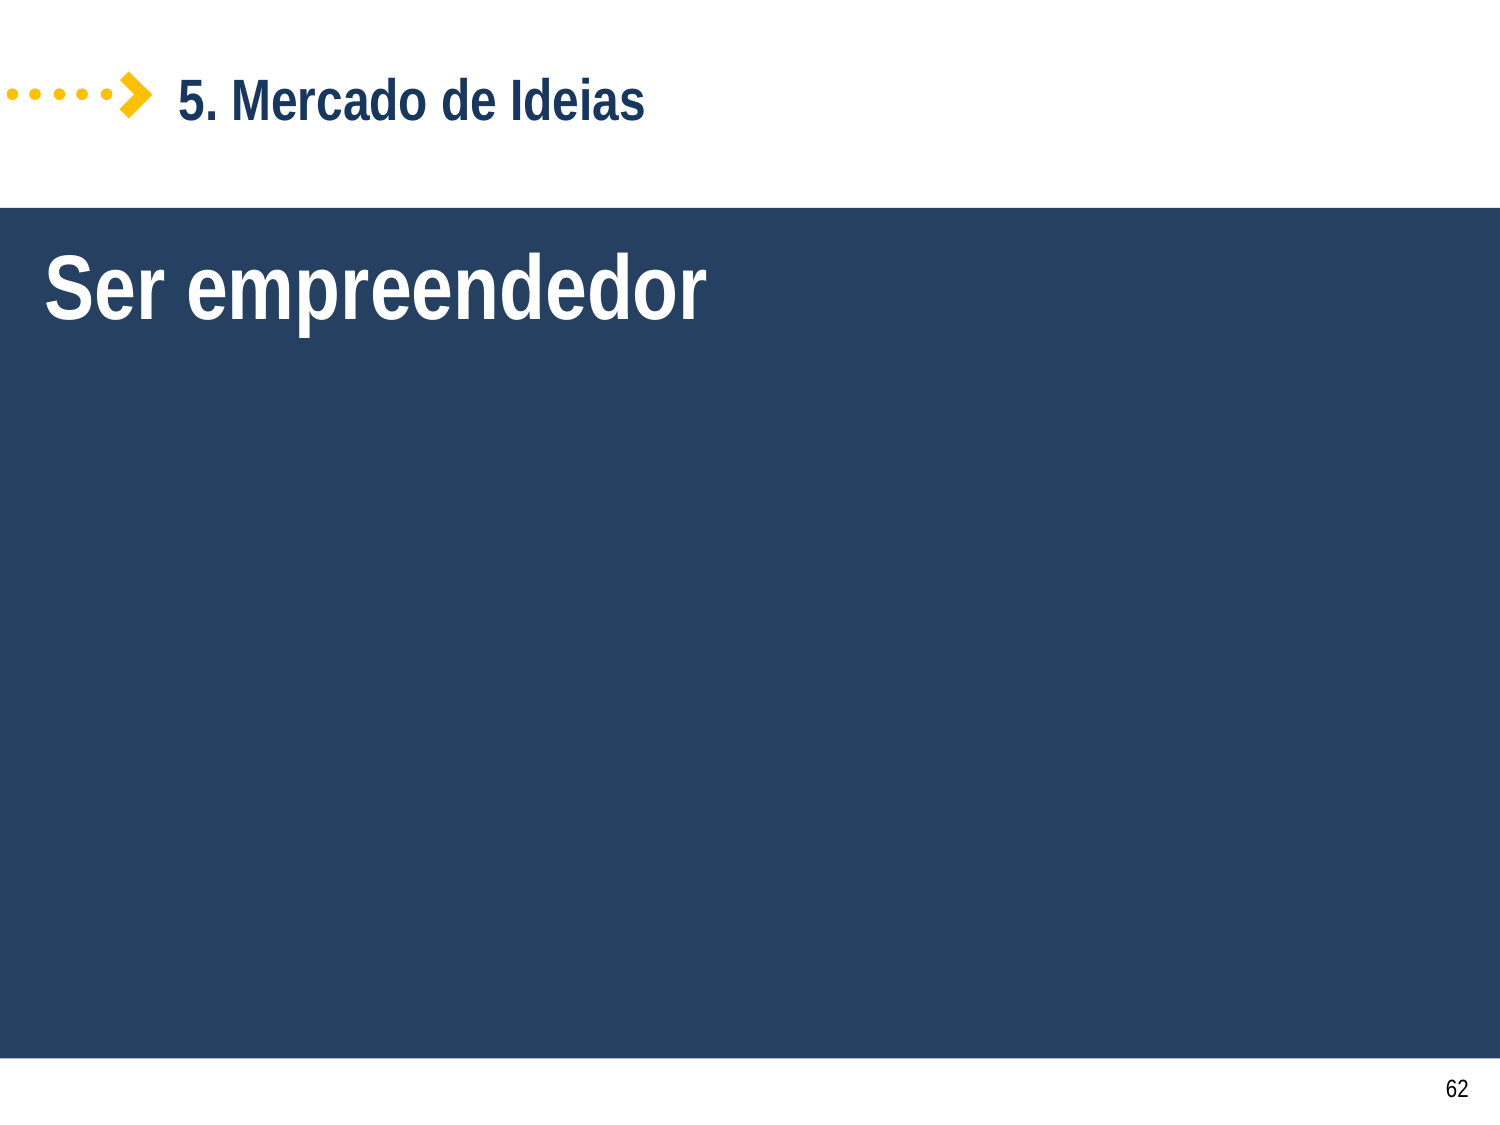

5. Mercado de Ideias

Ser empreendedor
62